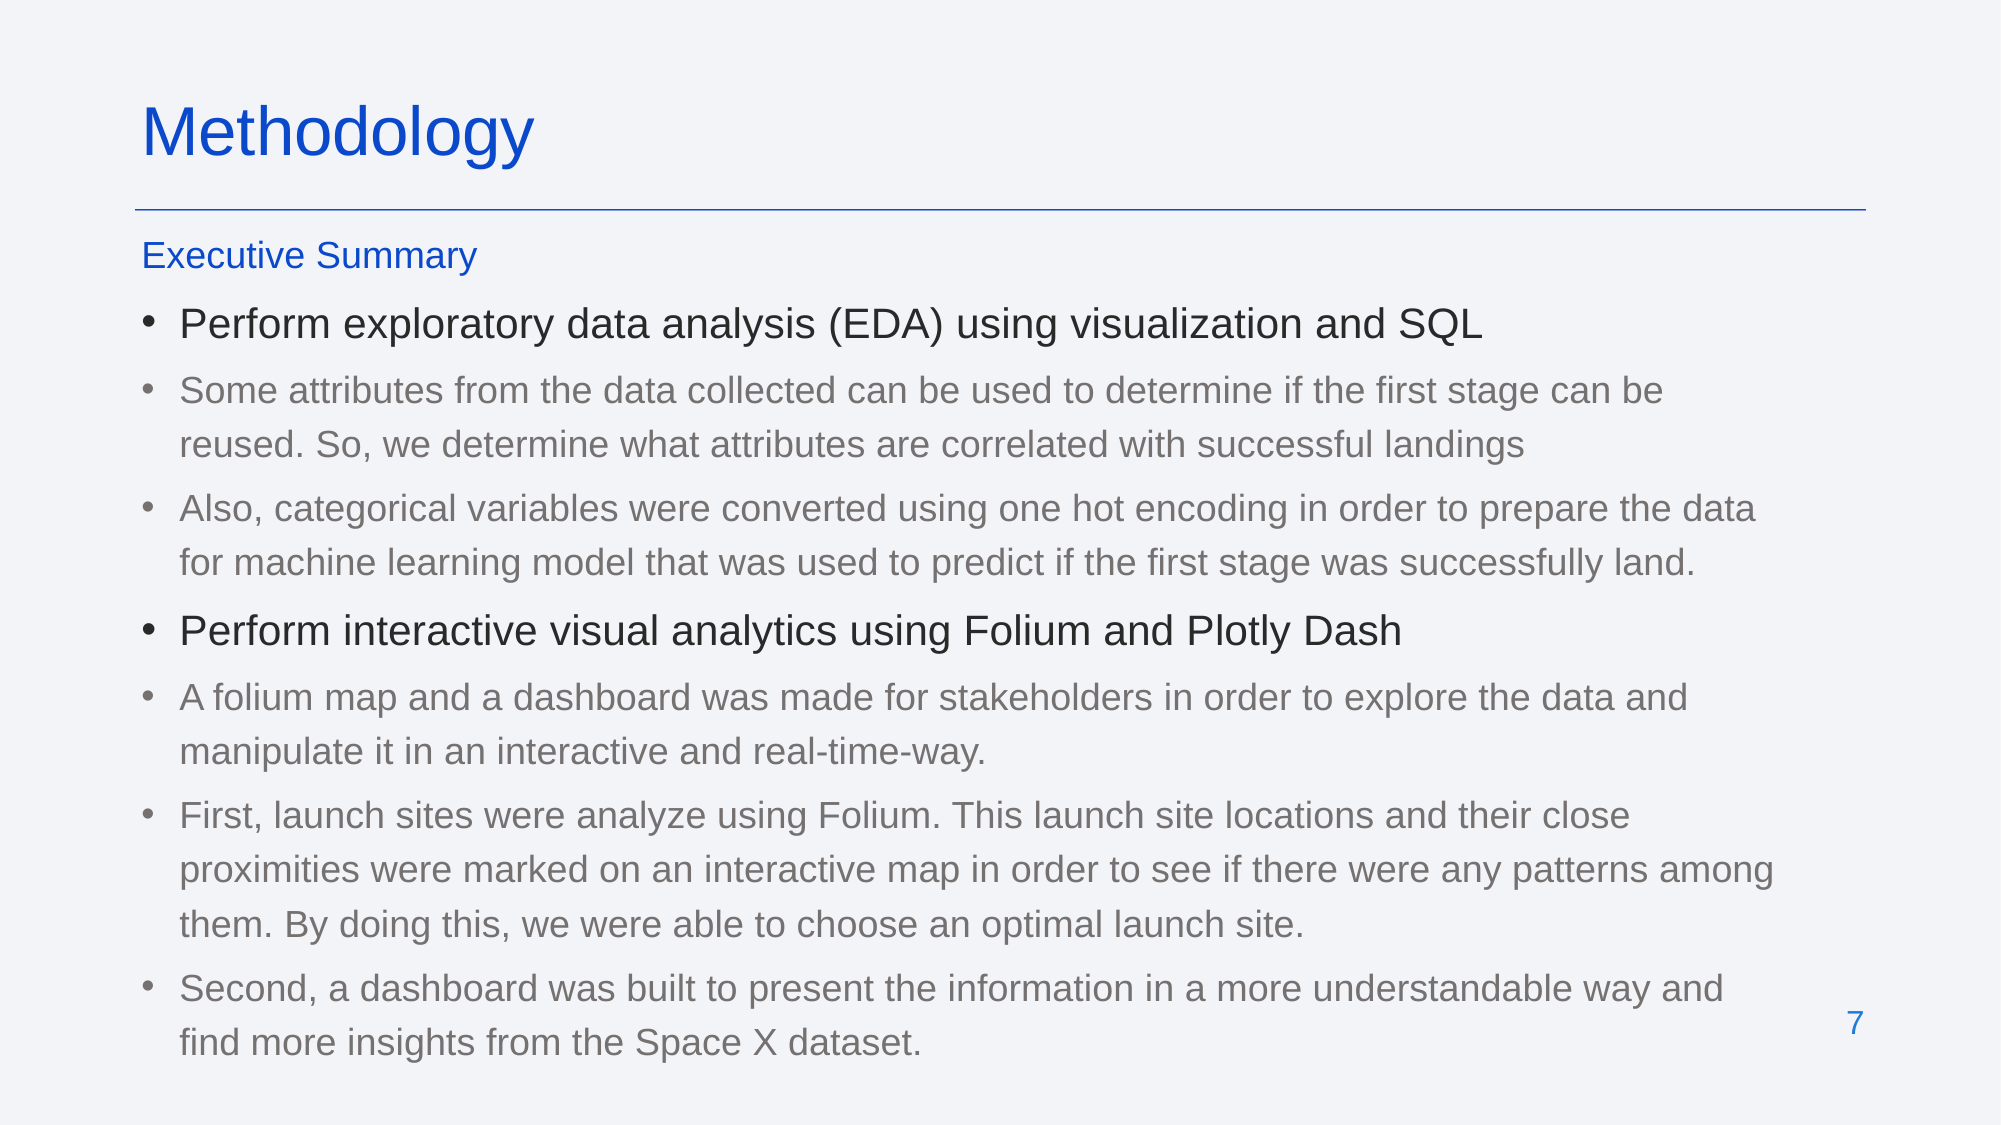

Methodology
Executive Summary
Perform exploratory data analysis (EDA) using visualization and SQL
Some attributes from the data collected can be used to determine if the first stage can be reused. So, we determine what attributes are correlated with successful landings
Also, categorical variables were converted using one hot encoding in order to prepare the data for machine learning model that was used to predict if the first stage was successfully land.
Perform interactive visual analytics using Folium and Plotly Dash
A folium map and a dashboard was made for stakeholders in order to explore the data and manipulate it in an interactive and real-time-way.
First, launch sites were analyze using Folium. This launch site locations and their close proximities were marked on an interactive map in order to see if there were any patterns among them. By doing this, we were able to choose an optimal launch site.
Second, a dashboard was built to present the information in a more understandable way and find more insights from the Space X dataset.

7